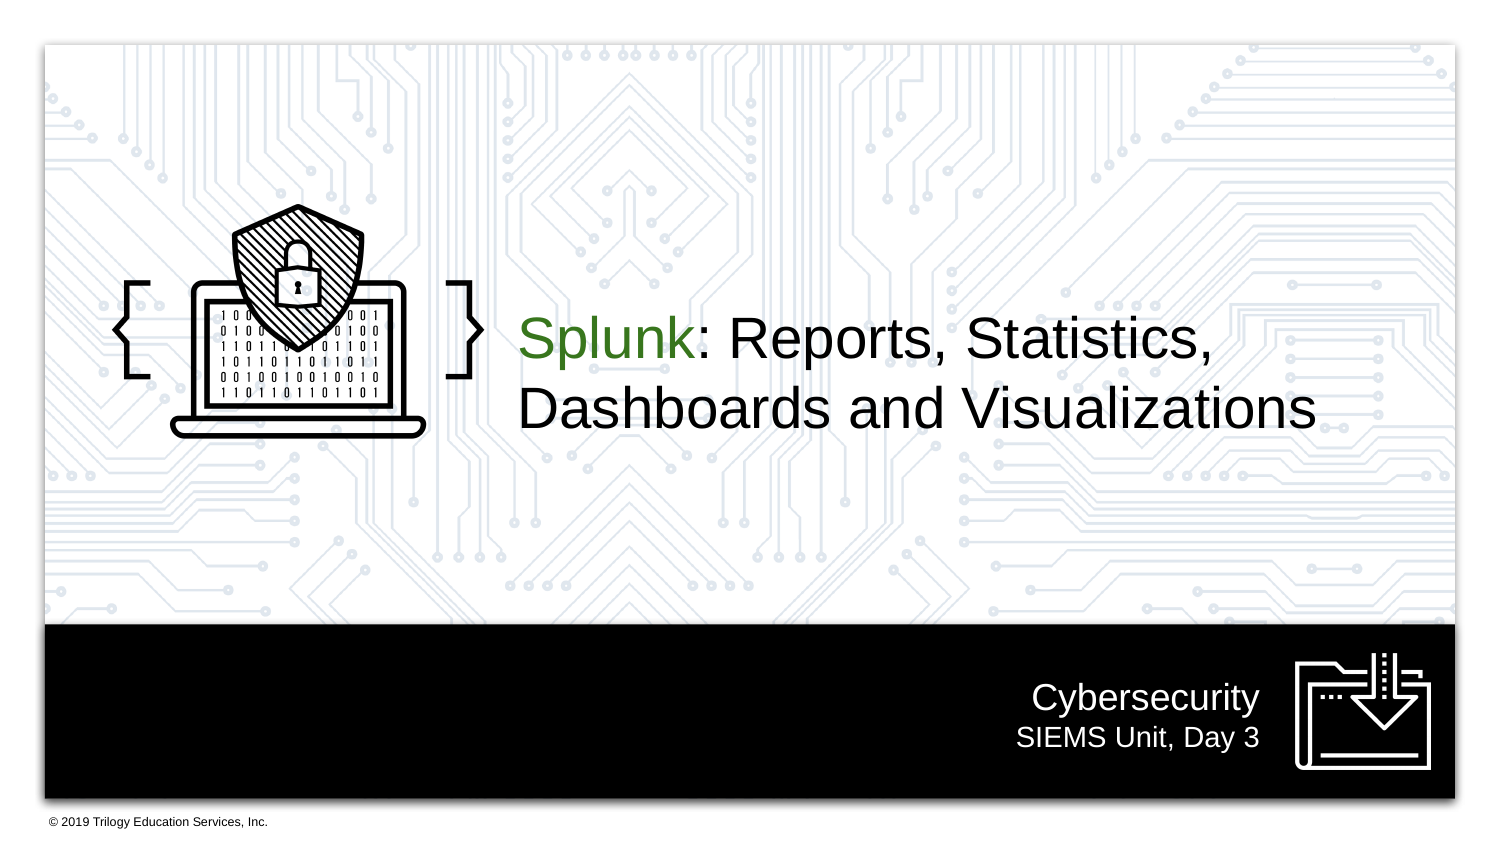

Splunk: Reports, Statistics, Dashboards and Visualizations
# SIEMS Unit, Day 3